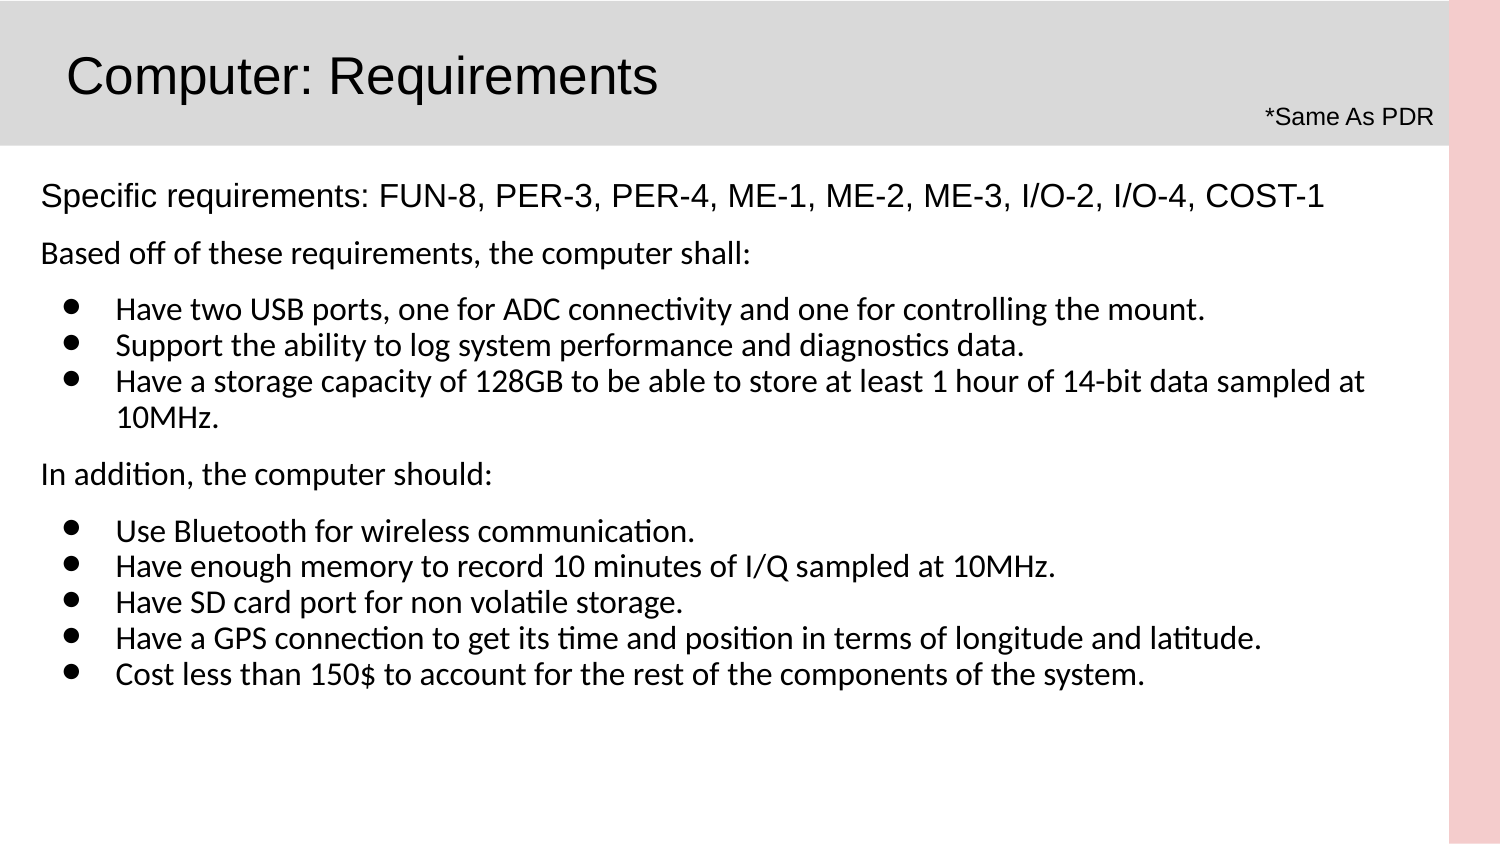

# Computer: Requirements
*Same As PDR
Specific requirements: FUN-8, PER-3, PER-4, ME-1, ME-2, ME-3, I/O-2, I/O-4, COST-1
Based off of these requirements, the computer shall:
Have two USB ports, one for ADC connectivity and one for controlling the mount.
Support the ability to log system performance and diagnostics data.
Have a storage capacity of 128GB to be able to store at least 1 hour of 14-bit data sampled at 10MHz.
In addition, the computer should:
Use Bluetooth for wireless communication.
Have enough memory to record 10 minutes of I/Q sampled at 10MHz.
Have SD card port for non volatile storage.
Have a GPS connection to get its time and position in terms of longitude and latitude.
Cost less than 150$ to account for the rest of the components of the system.